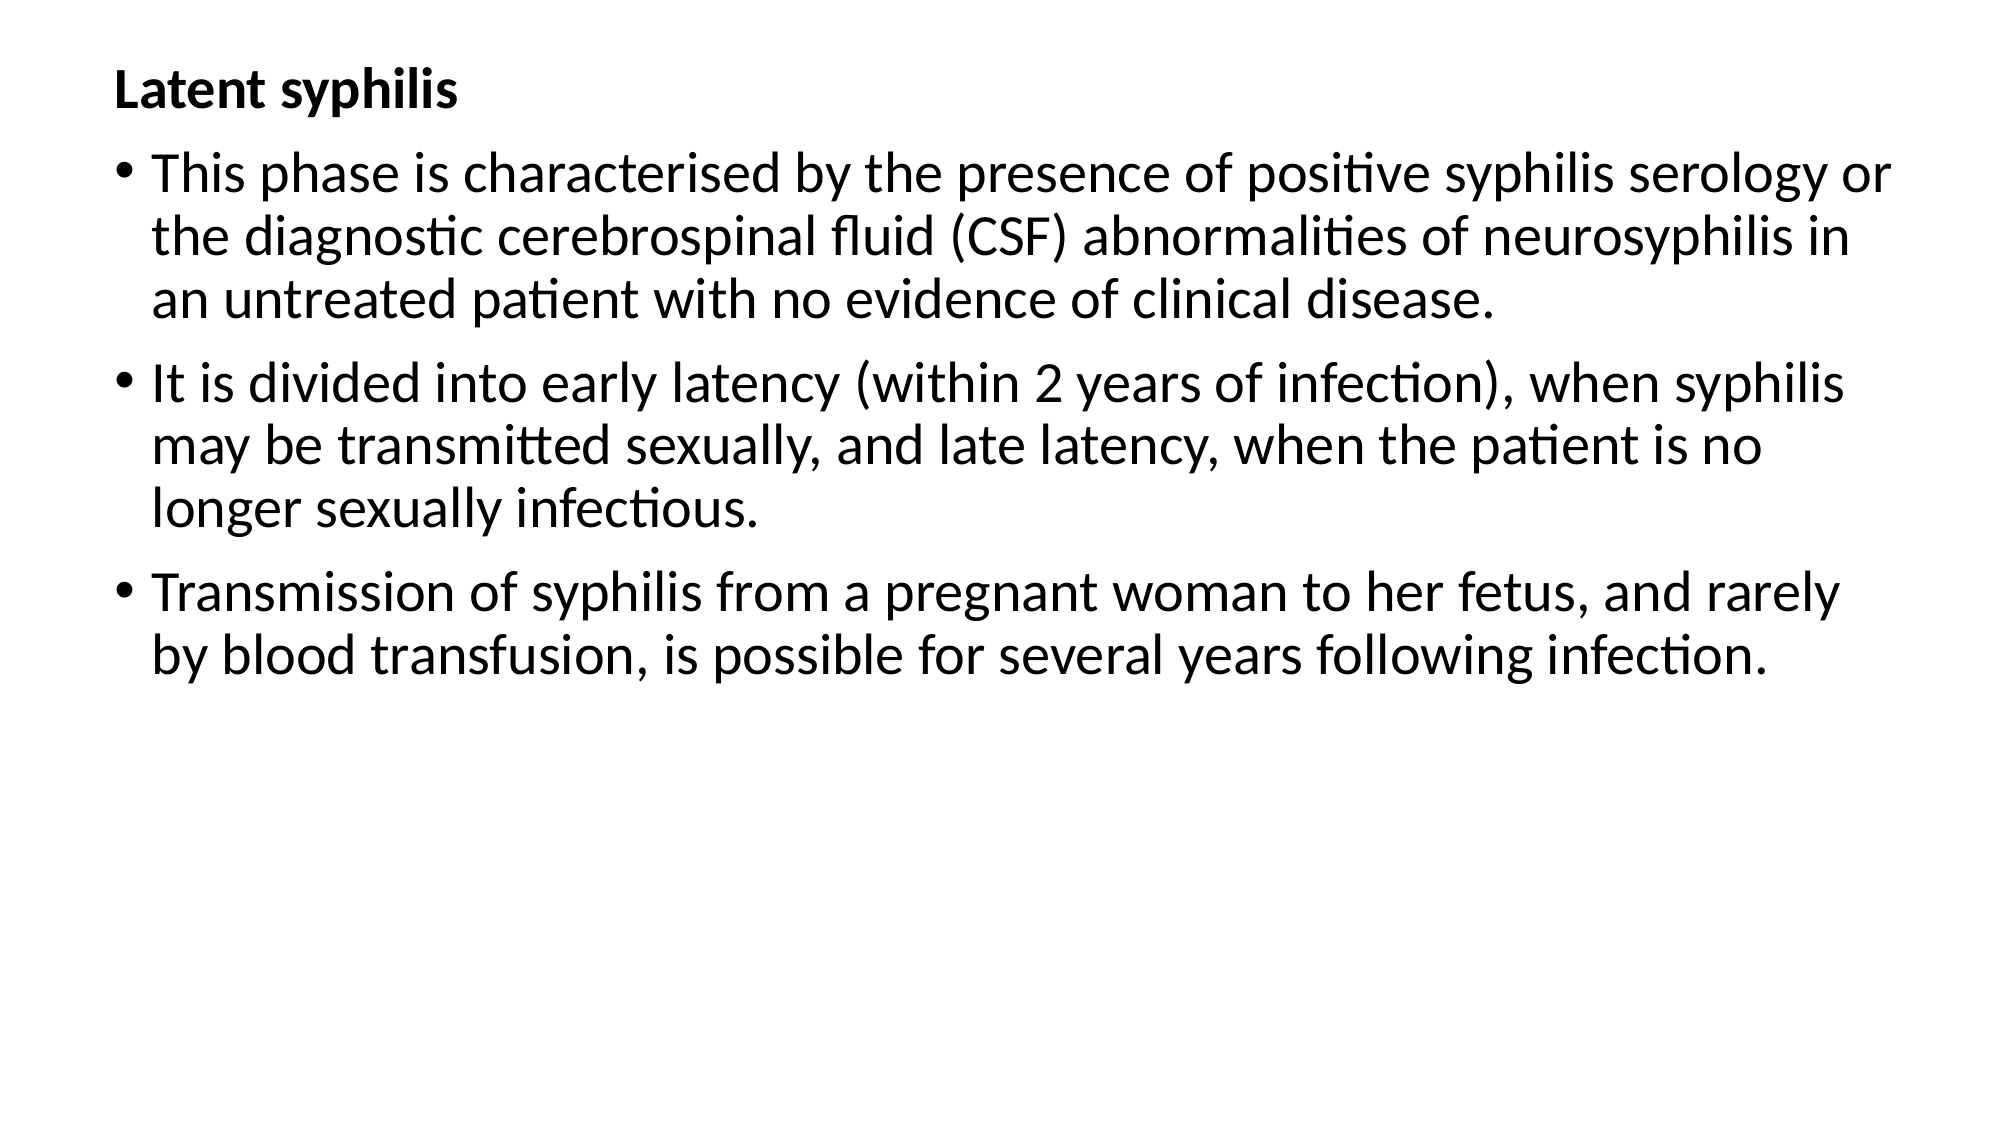

Latent syphilis
This phase is characterised by the presence of positive syphilis serology or the diagnostic cerebrospinal fluid (CSF) abnormalities of neurosyphilis in an untreated patient with no evidence of clinical disease.
It is divided into early latency (within 2 years of infection), when syphilis may be transmitted sexually, and late latency, when the patient is no longer sexually infectious.
Transmission of syphilis from a pregnant woman to her fetus, and rarely by blood transfusion, is possible for several years following infection.